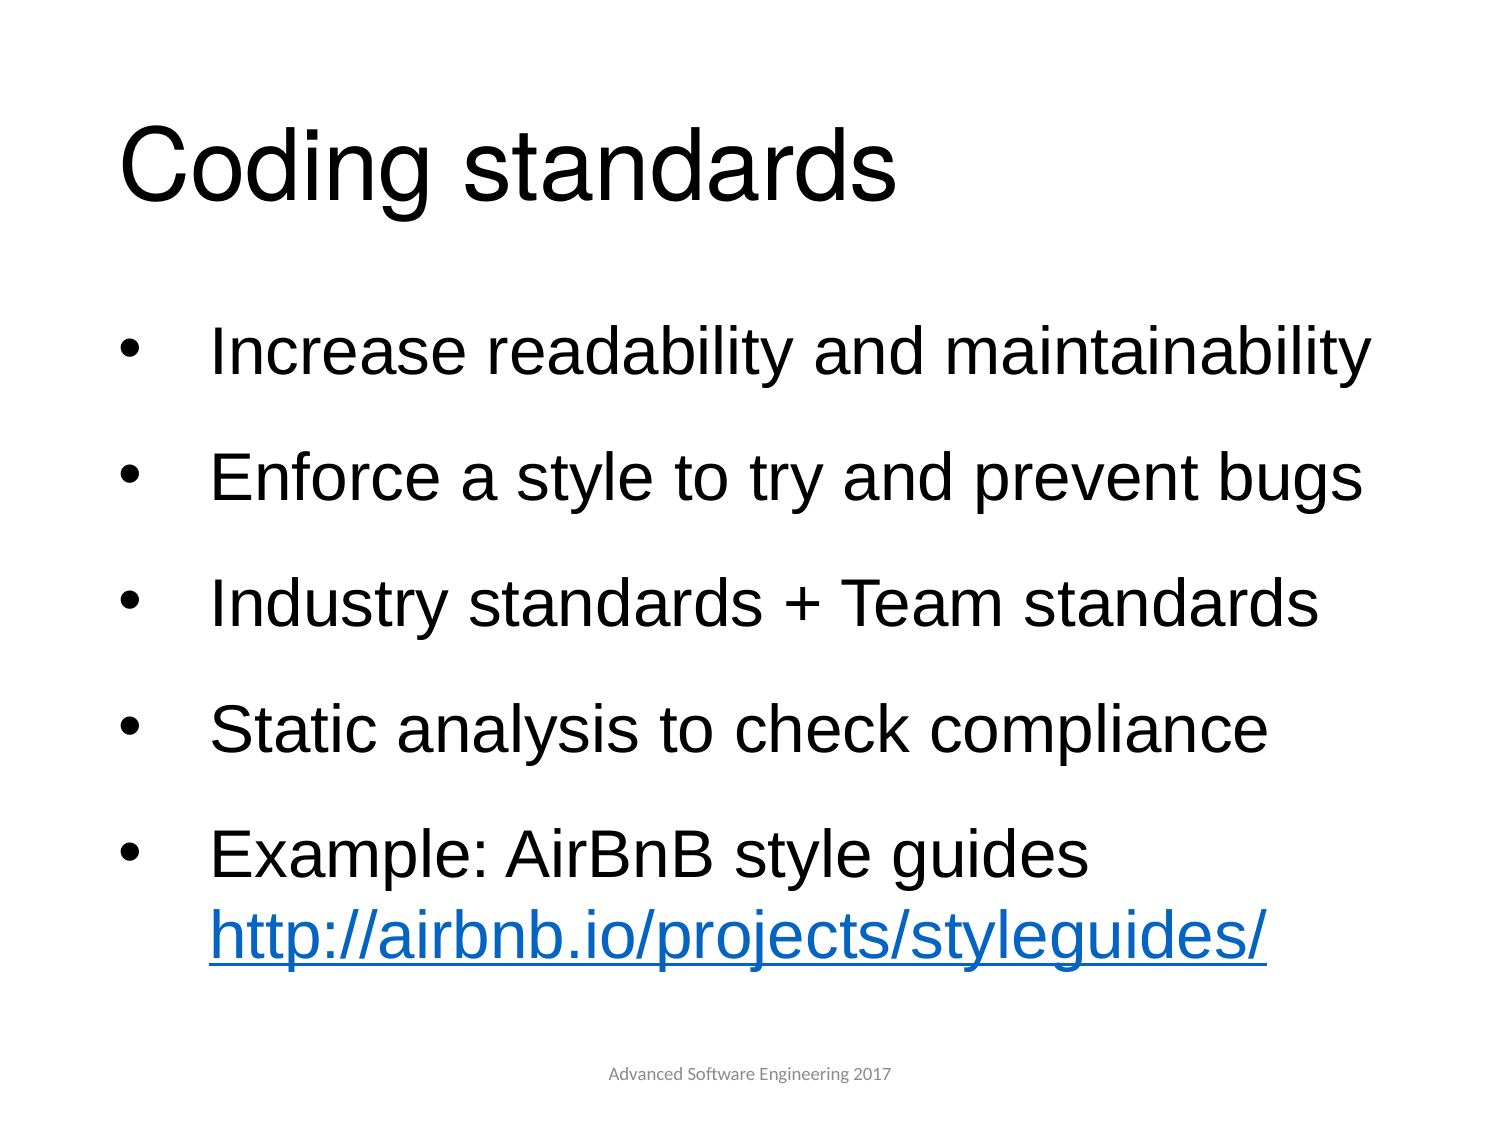

# Coding standards
Increase readability and maintainability
Enforce a style to try and prevent bugs
Industry standards + Team standards
Static analysis to check compliance
Example: AirBnB style guides
http://airbnb.io/projects/styleguides/
Advanced Software Engineering 2017